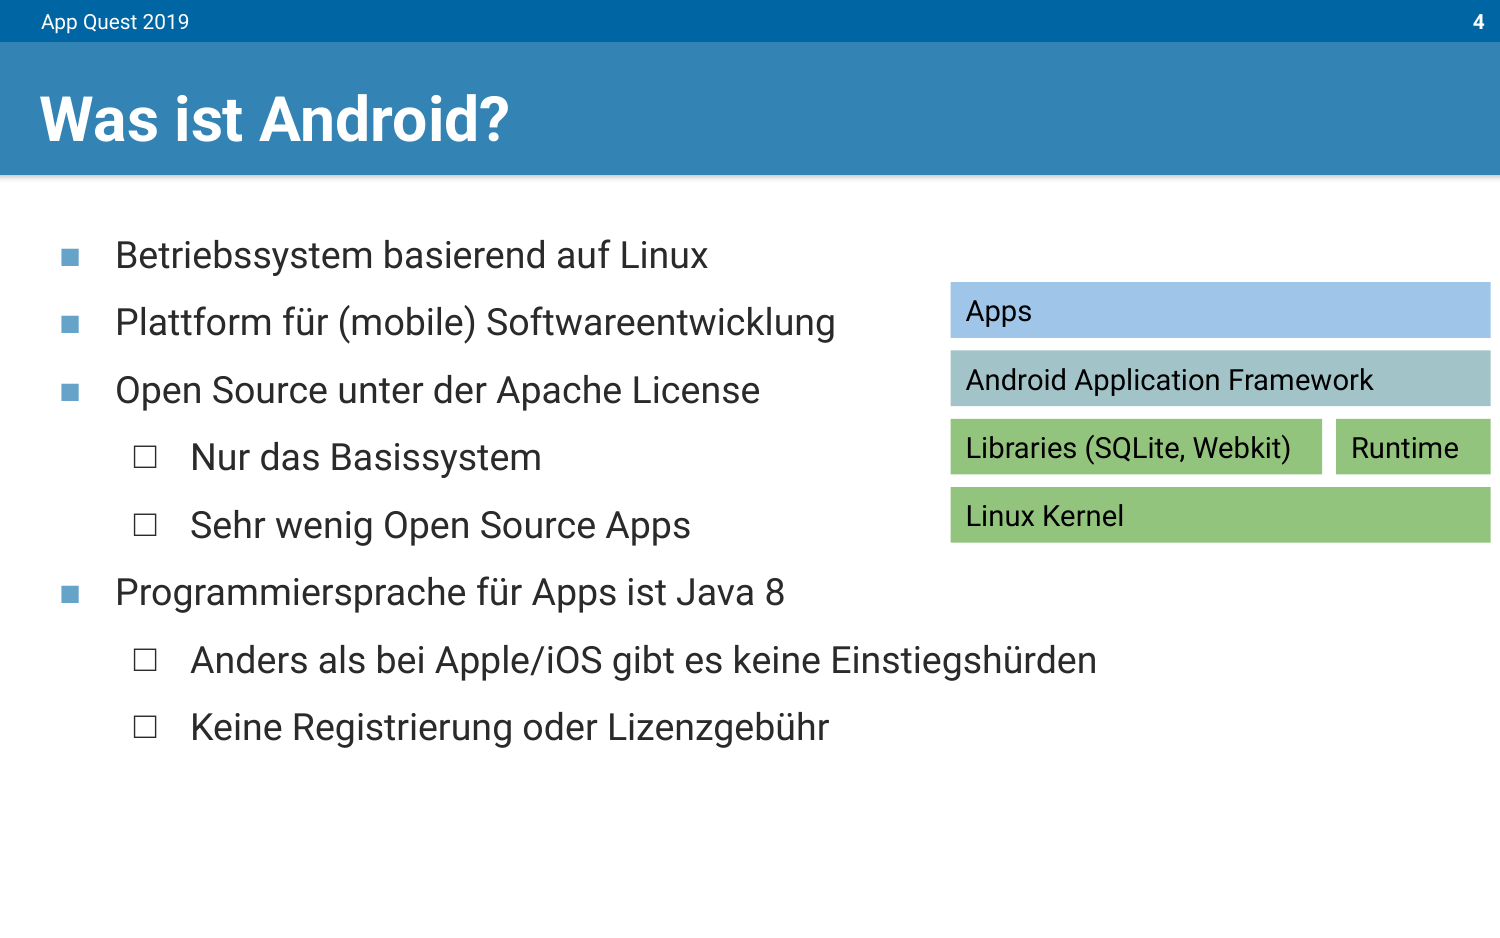

4
# Was ist Android?
Betriebssystem basierend auf Linux
Plattform für (mobile) Softwareentwicklung
Open Source unter der Apache License
Nur das Basissystem
Sehr wenig Open Source Apps
Programmiersprache für Apps ist Java 8
Anders als bei Apple/iOS gibt es keine Einstiegshürden
Keine Registrierung oder Lizenzgebühr
Apps
Android Application Framework
Libraries (SQLite, Webkit)
Runtime
Linux Kernel